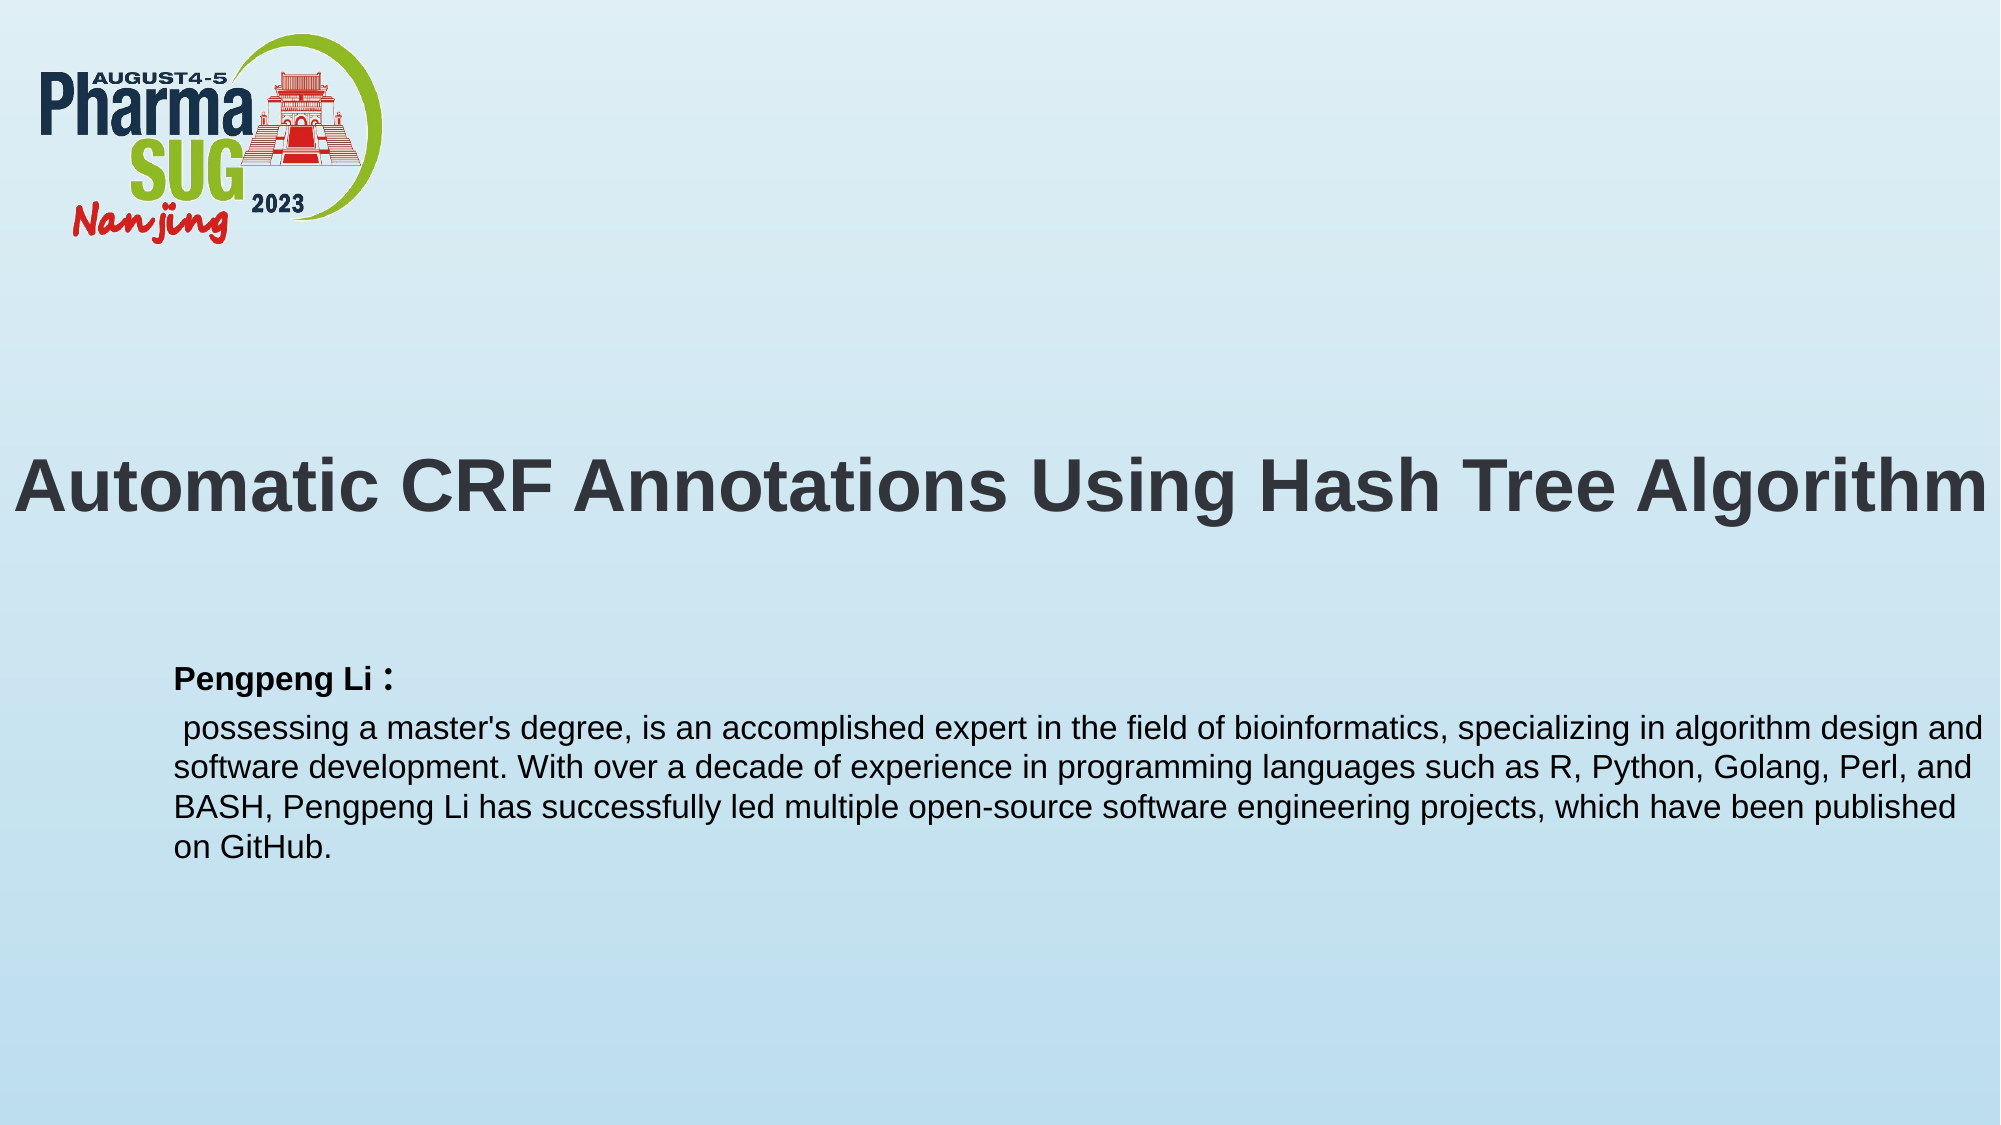

# Automatic CRF Annotations Using Hash Tree Algorithm
Pengpeng Li：
 possessing a master's degree, is an accomplished expert in the field of bioinformatics, specializing in algorithm design and software development. With over a decade of experience in programming languages such as R, Python, Golang, Perl, and BASH, Pengpeng Li has successfully led multiple open-source software engineering projects, which have been published on GitHub.